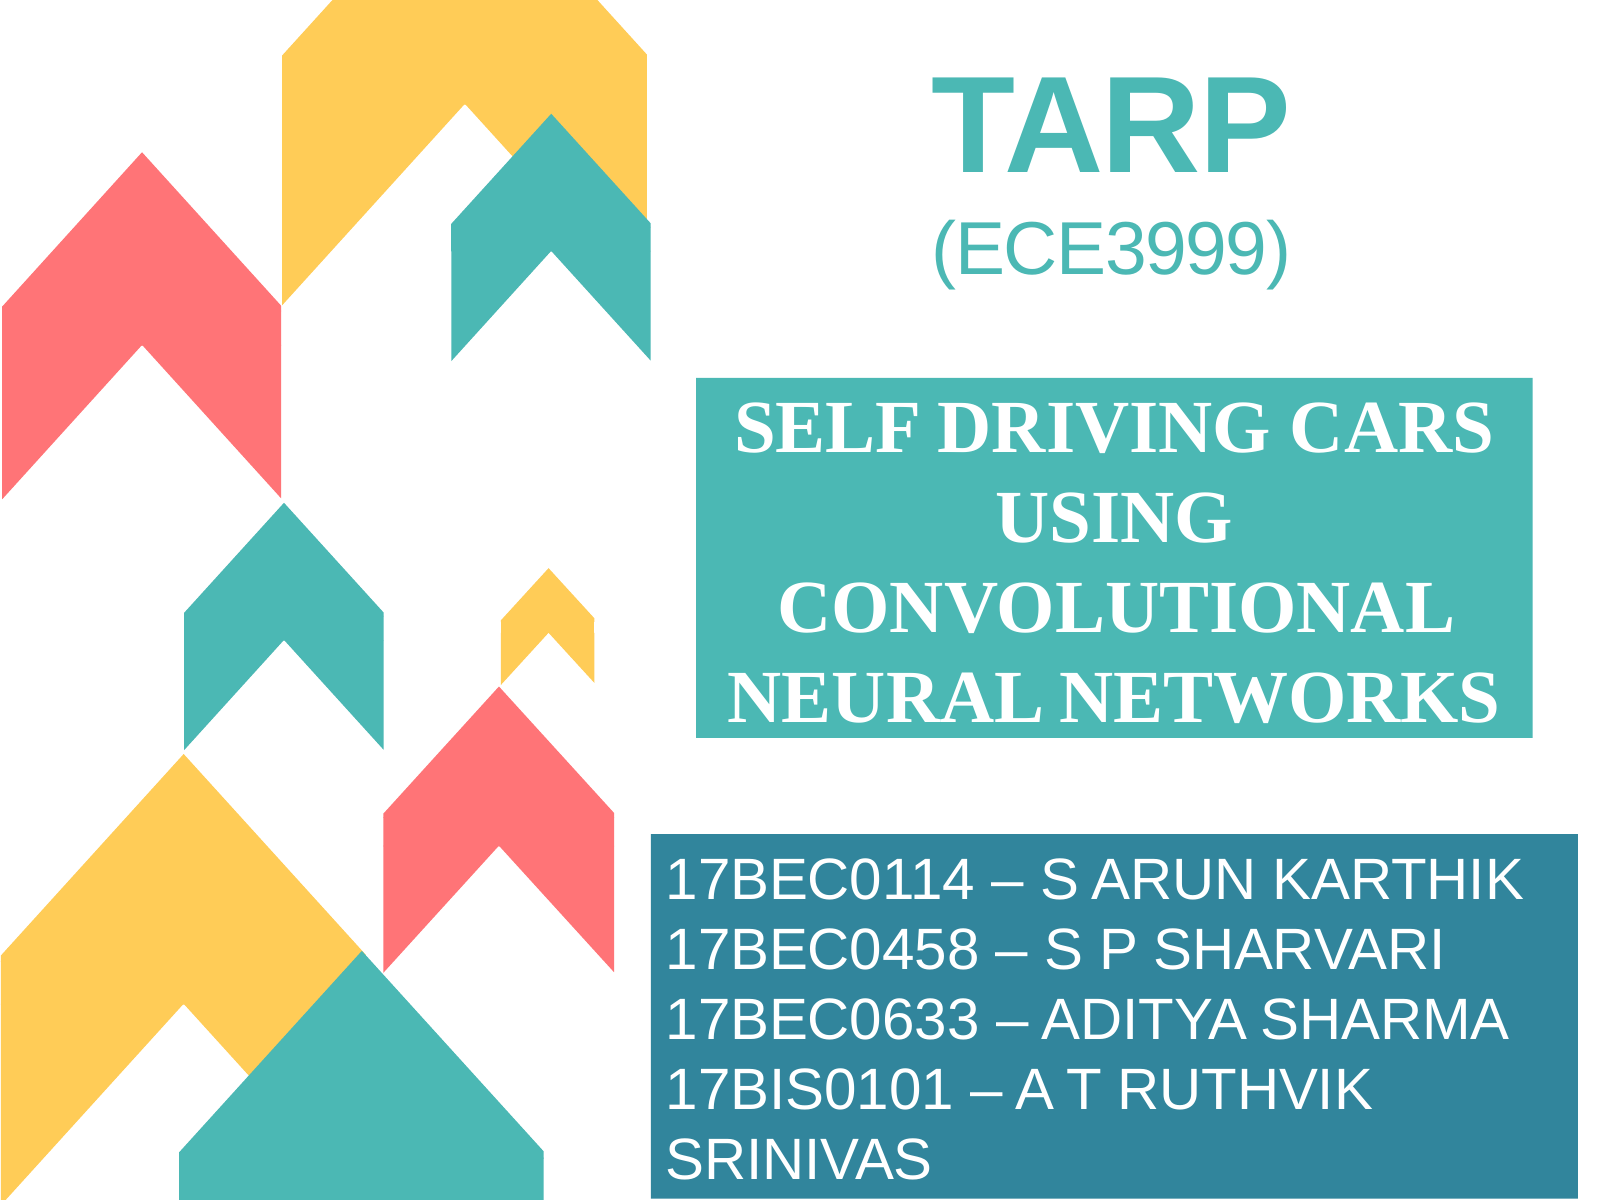

# TARP (ECE3999)

SELF DRIVING CARS
USING CONVOLUTIONAL NEURAL NETWORKS

17BEC0114 – S ARUN KARTHIK
17BEC0458 – S P SHARVARI
17BEC0633 – ADITYA SHARMA
17BIS0101 – A T RUTHVIK SRINIVAS